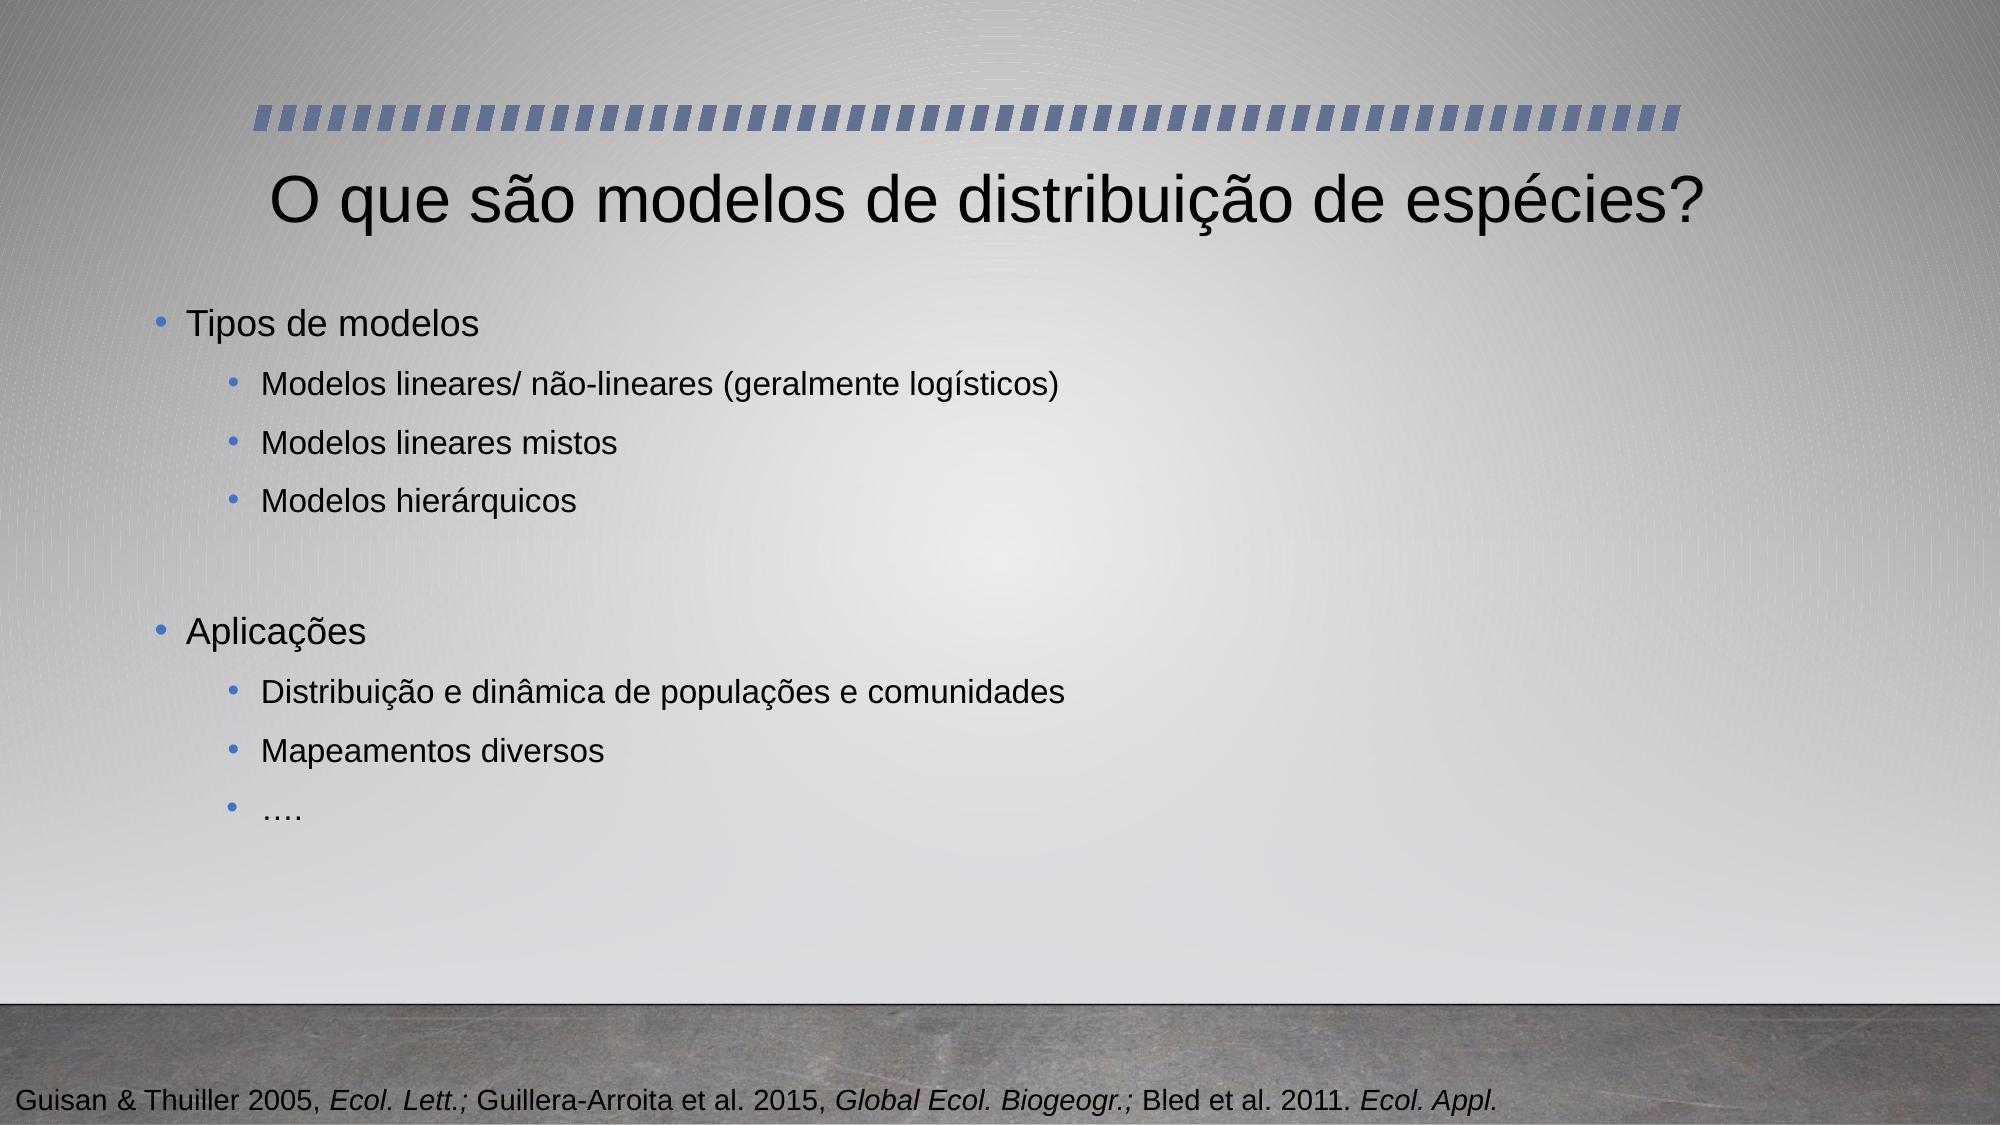

# O que são modelos de distribuição de espécies?
Tipos de modelos
Modelos lineares/ não-lineares (geralmente logísticos)
Modelos lineares mistos
Modelos hierárquicos

Aplicações
Distribuição e dinâmica de populações e comunidades
Mapeamentos diversos
….

Guisan & Thuiller 2005, Ecol. Lett.; Guillera-Arroita et al. 2015, Global Ecol. Biogeogr.; Bled et al. 2011. Ecol. Appl.